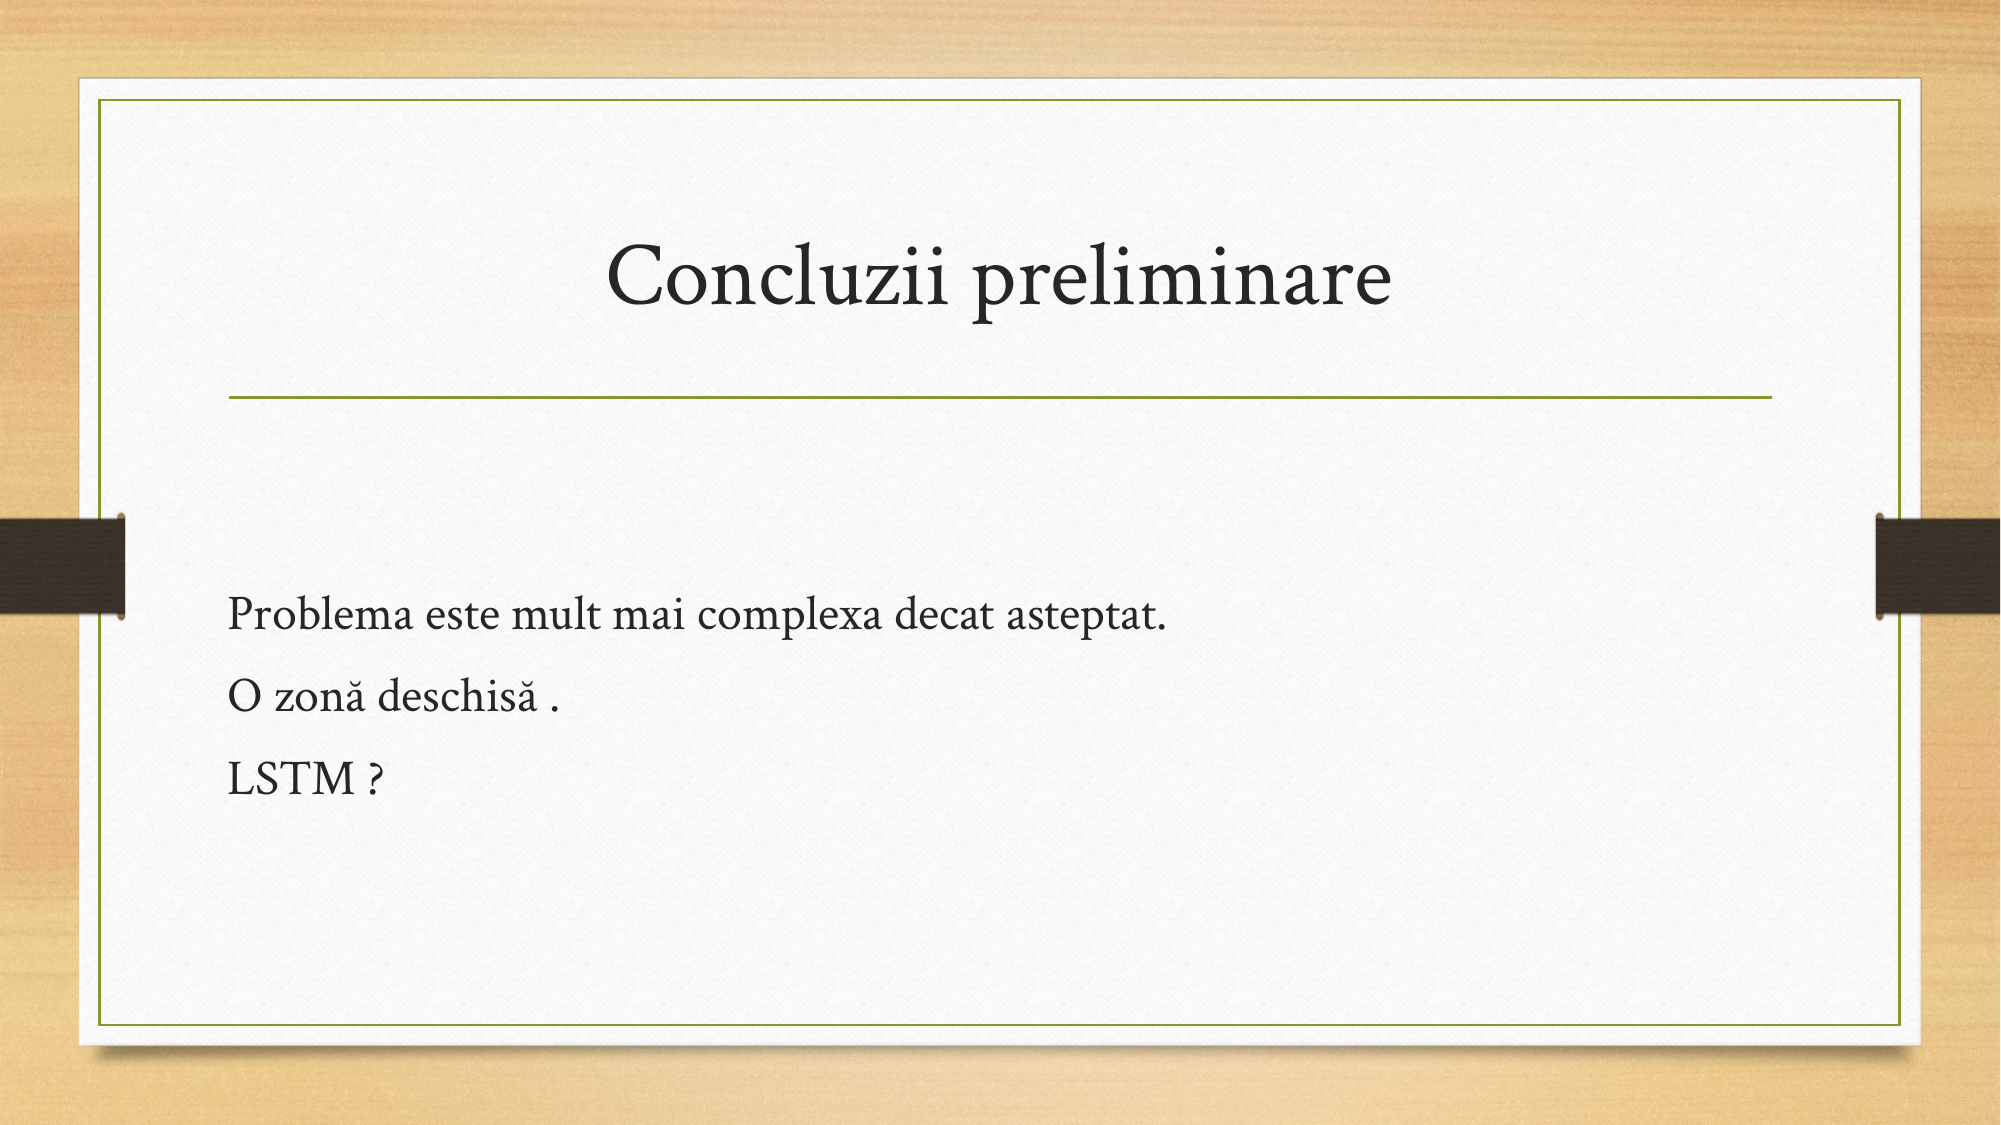

# Concluzii preliminare
Problema este mult mai complexa decat asteptat.
O zonă deschisă .
LSTM ?